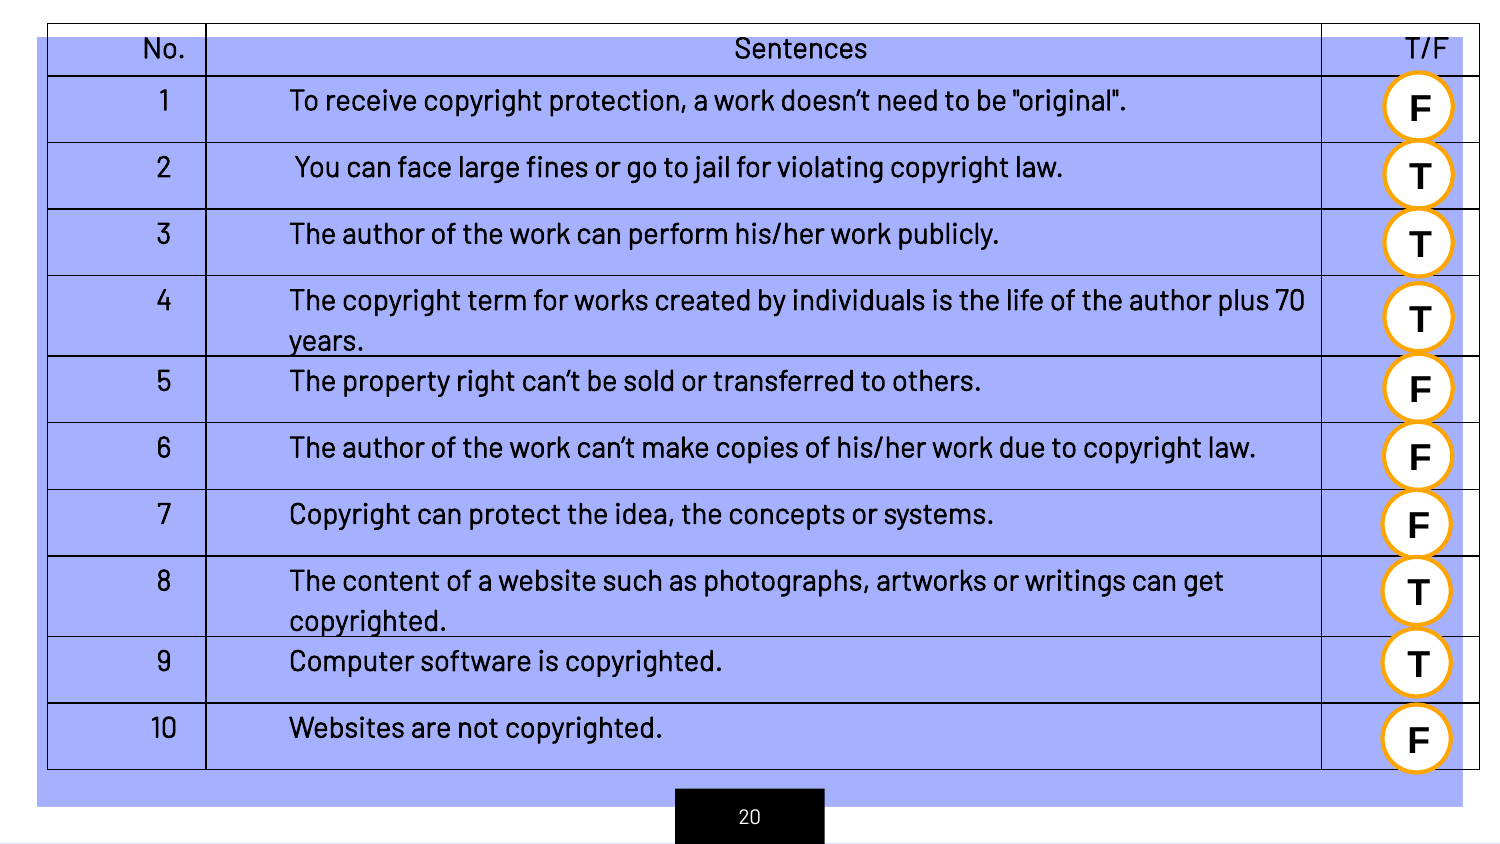

| No. | Sentences | T/F |
| --- | --- | --- |
| 1 | To receive copyright protection, a work doesn’t need to be "original". |  |
| 2 | You can face large fines or go to jail for violating copyright law. |  |
| 3 | The author of the work can perform his/her work publicly. |  |
| 4 | The copyright term for works created by individuals is the life of the author plus 70 years. |  |
| 5 | The property right can’t be sold or transferred to others. |  |
| 6 | The author of the work can’t make copies of his/her work due to copyright law. |  |
| 7 | Copyright can protect the idea, the concepts or systems. |  |
| 8 | The content of a website such as photographs, artworks or writings can get copyrighted. |  |
| 9 | Computer software is copyrighted. |  |
| 10 | Websites are not copyrighted. |  |
F
T
T
T
F
F
F
T
T
F
20